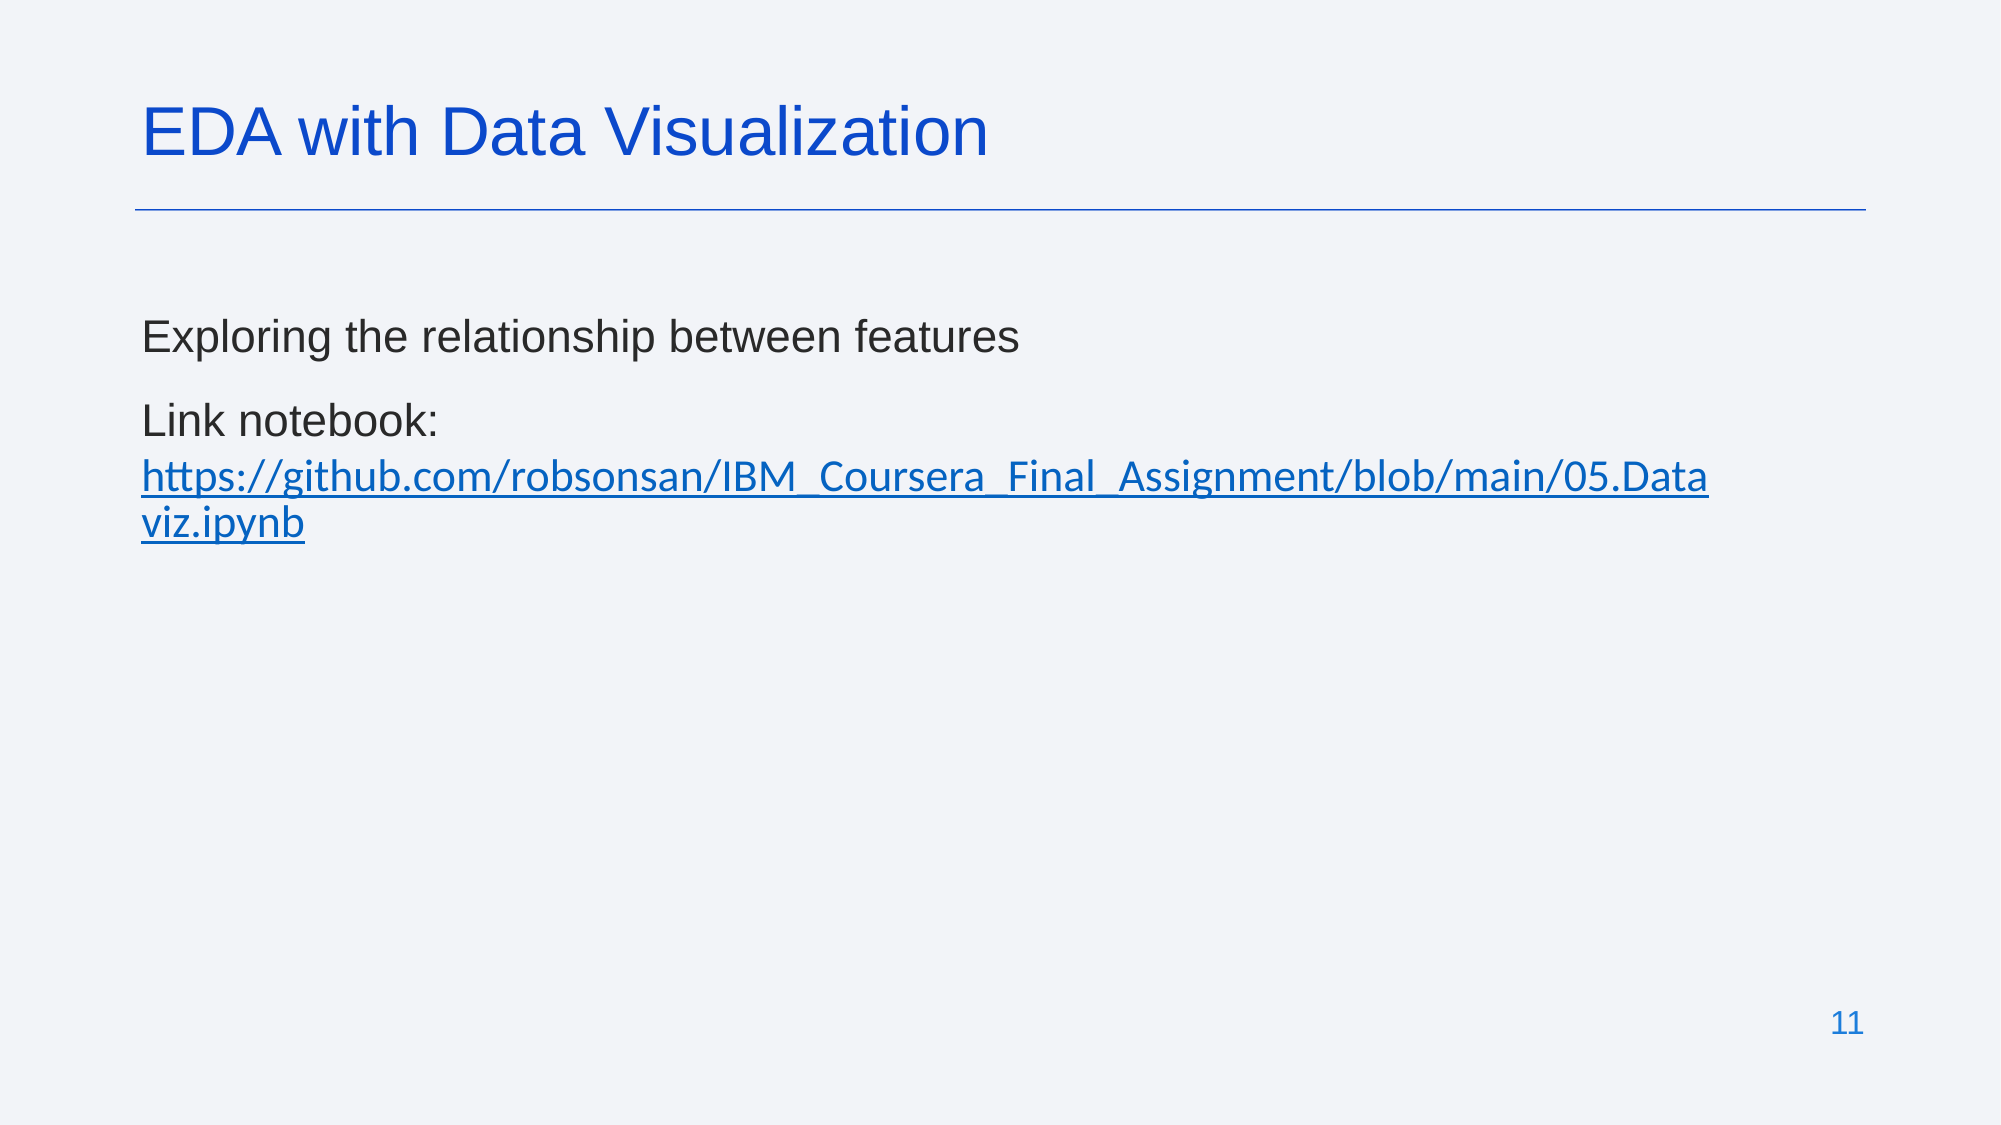

EDA with Data Visualization
Exploring the relationship between features
Link notebook: https://github.com/robsonsan/IBM_Coursera_Final_Assignment/blob/main/05.Dataviz.ipynb
11